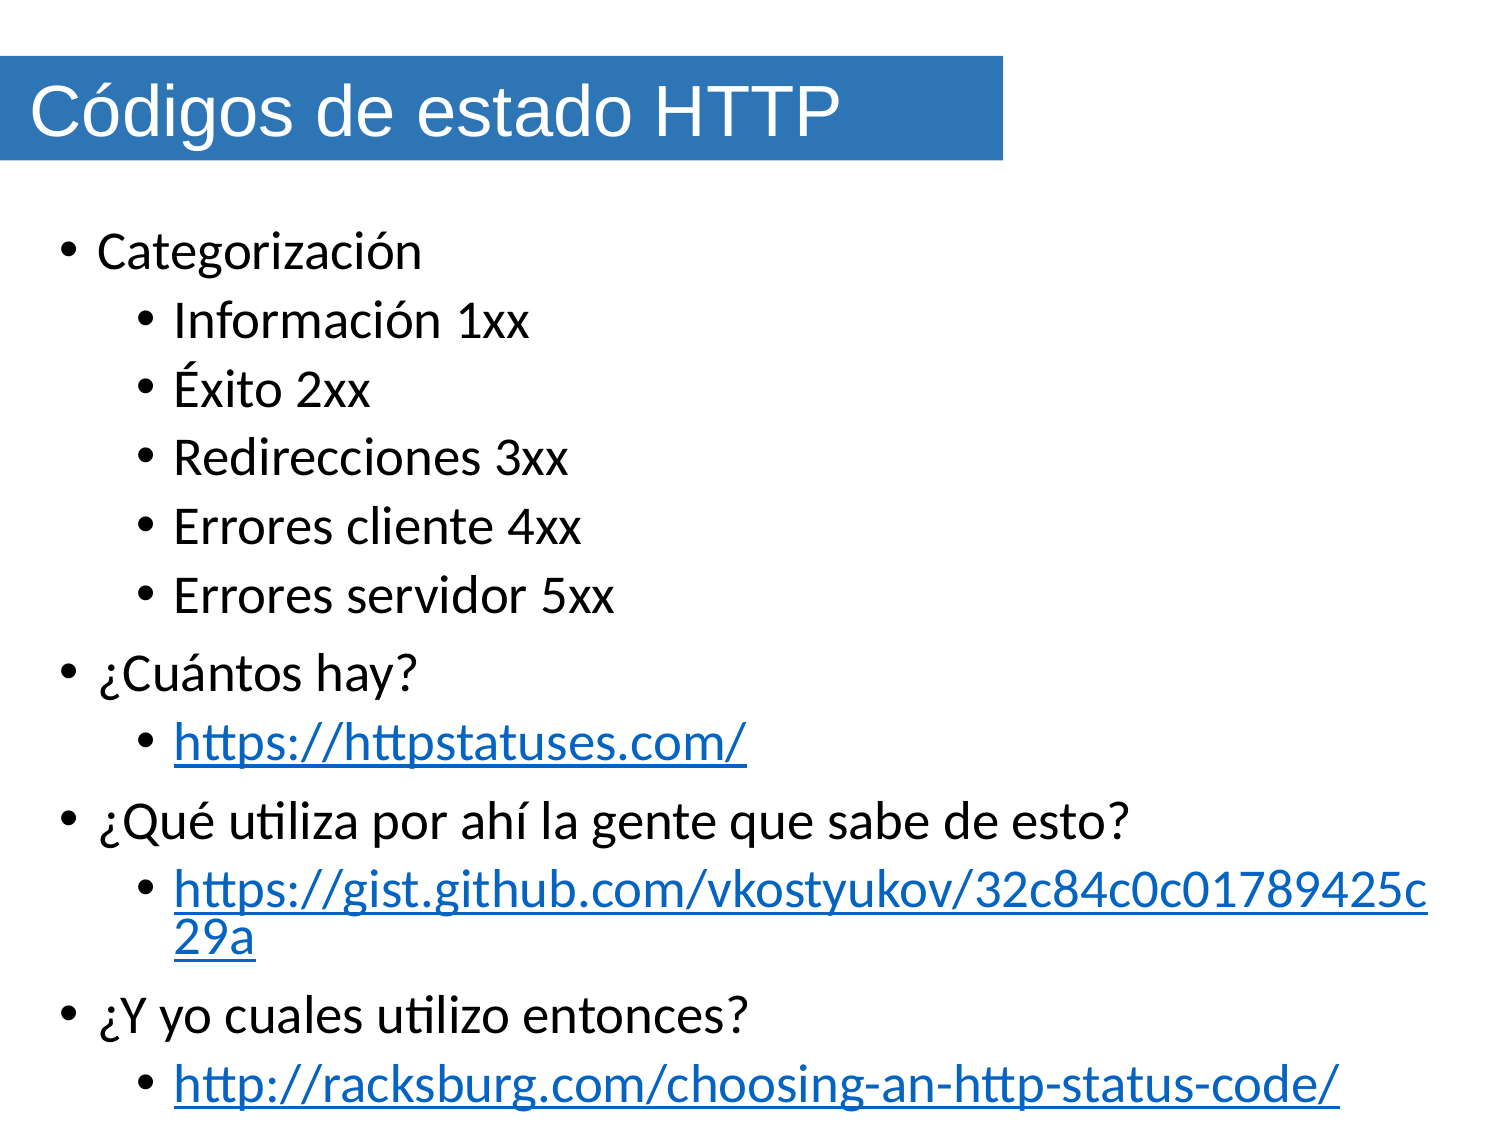

# Códigos de estado HTTP
Categorización
Información 1xx
Éxito 2xx
Redirecciones 3xx
Errores cliente 4xx
Errores servidor 5xx
¿Cuántos hay?
https://httpstatuses.com/
¿Qué utiliza por ahí la gente que sabe de esto?
https://gist.github.com/vkostyukov/32c84c0c01789425c29a
¿Y yo cuales utilizo entonces?
http://racksburg.com/choosing-an-http-status-code/